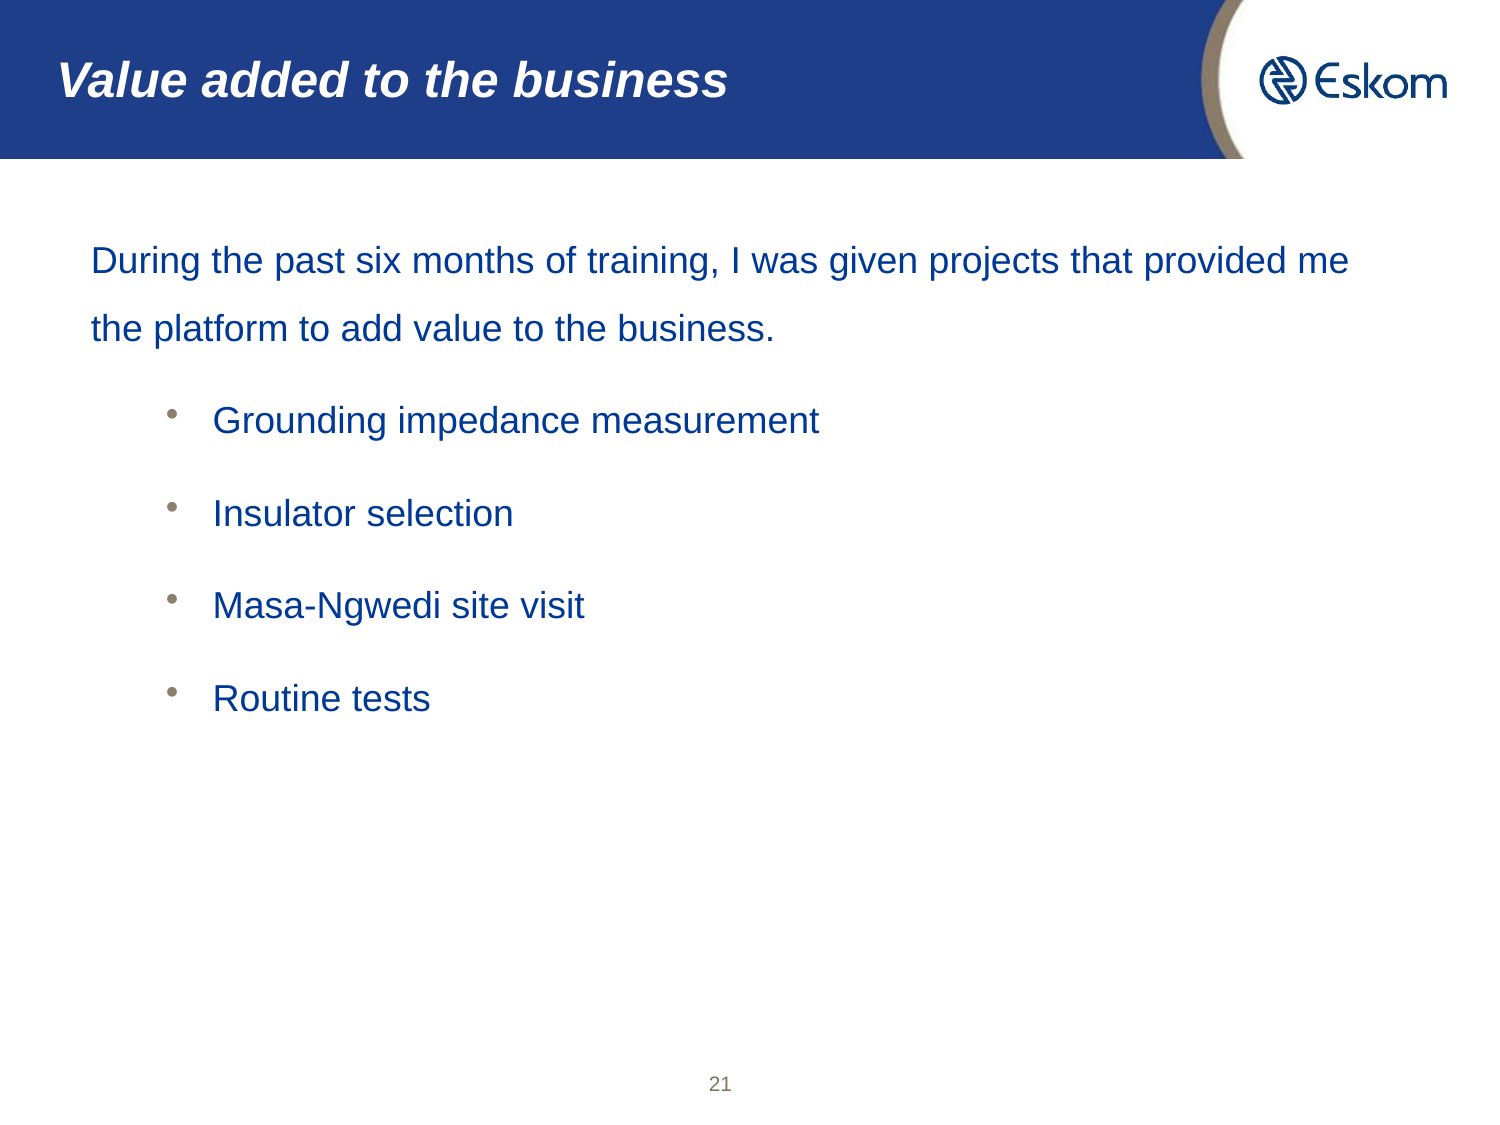

Value added to the business
During the past six months of training, I was given projects that provided me the platform to add value to the business.
Grounding impedance measurement
Insulator selection
Masa-Ngwedi site visit
Routine tests

21